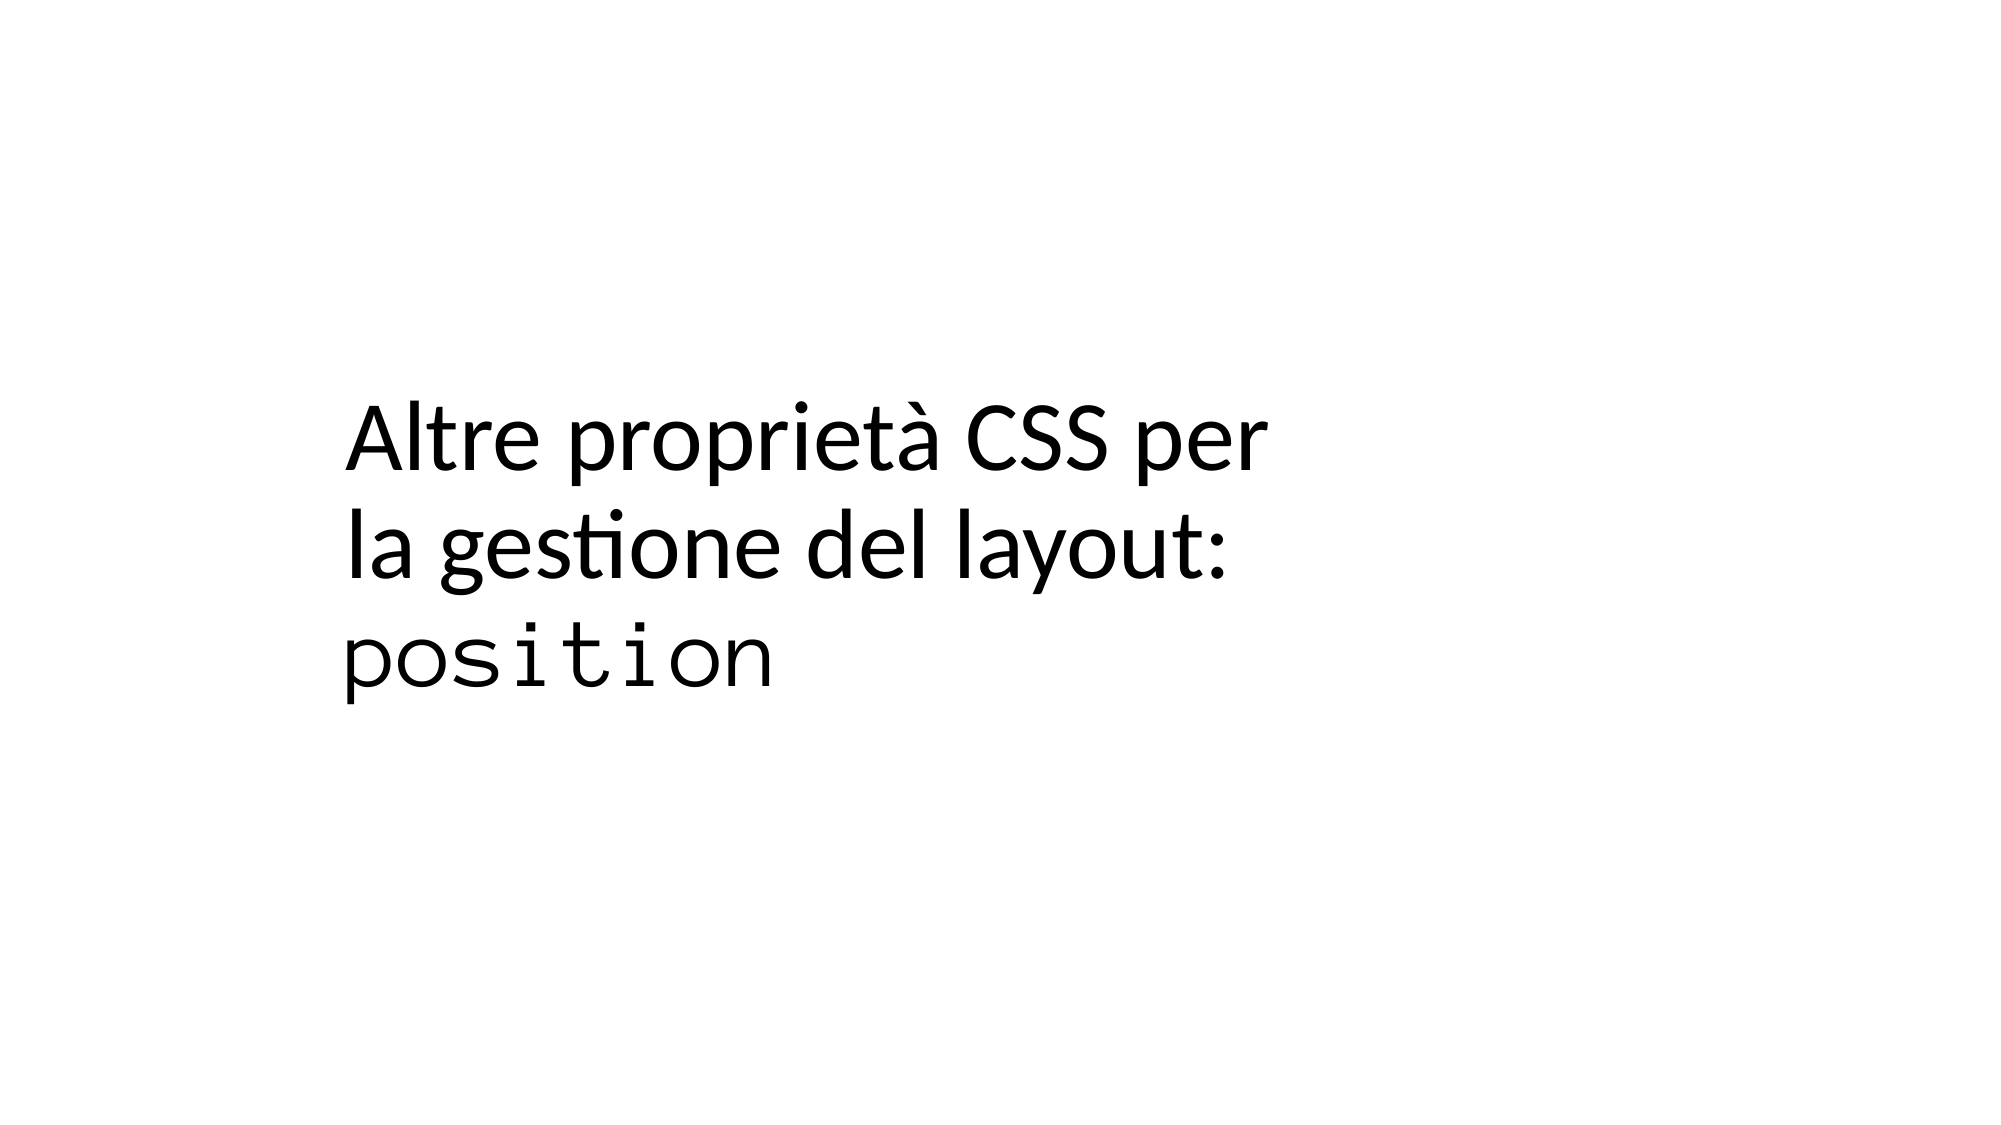

# Altre proprietà CSS per la gestione del layout: position